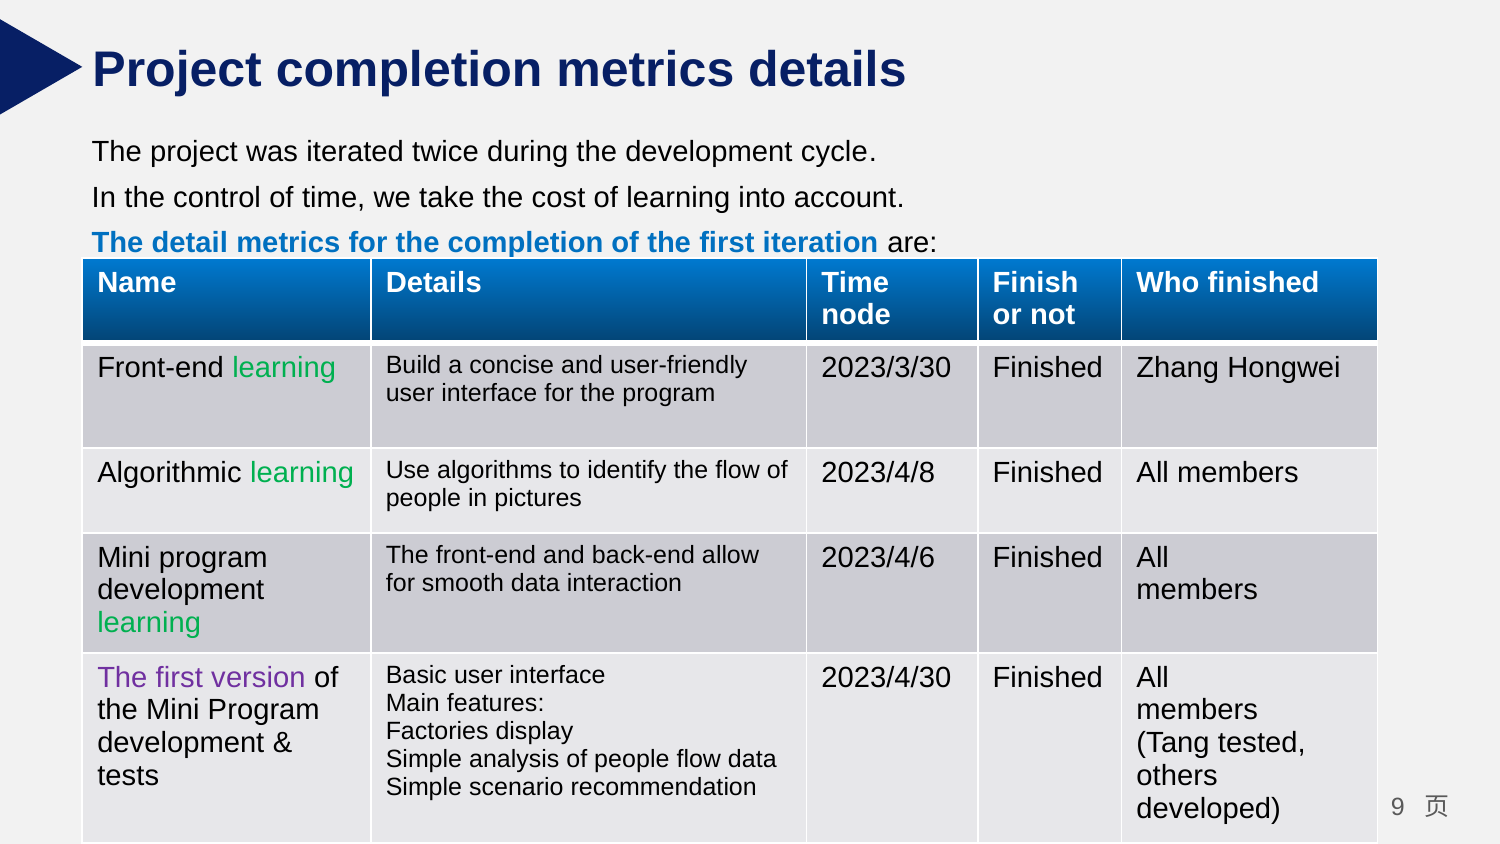

Project completion metrics details
The project was iterated twice during the development cycle.
In the control of time, we take the cost of learning into account.
The detail metrics for the completion of the first iteration are:
| Name | Details | Time node | Finish or not | Who finished |
| --- | --- | --- | --- | --- |
| Front-end learning | Build a concise and user-friendly user interface for the program | 2023/3/30 | Finished | Zhang Hongwei |
| Algorithmic learning | Use algorithms to identify the flow of people in pictures | 2023/4/8 | Finished | All members |
| Mini program development learning | The front-end and back-end allow for smooth data interaction | 2023/4/6 | Finished | All members |
| The first version of the Mini Program development & tests | Basic user interface Main features: Factories display Simple analysis of people flow data Simple scenario recommendation | 2023/4/30 | Finished | All members (Tang tested, others developed) |